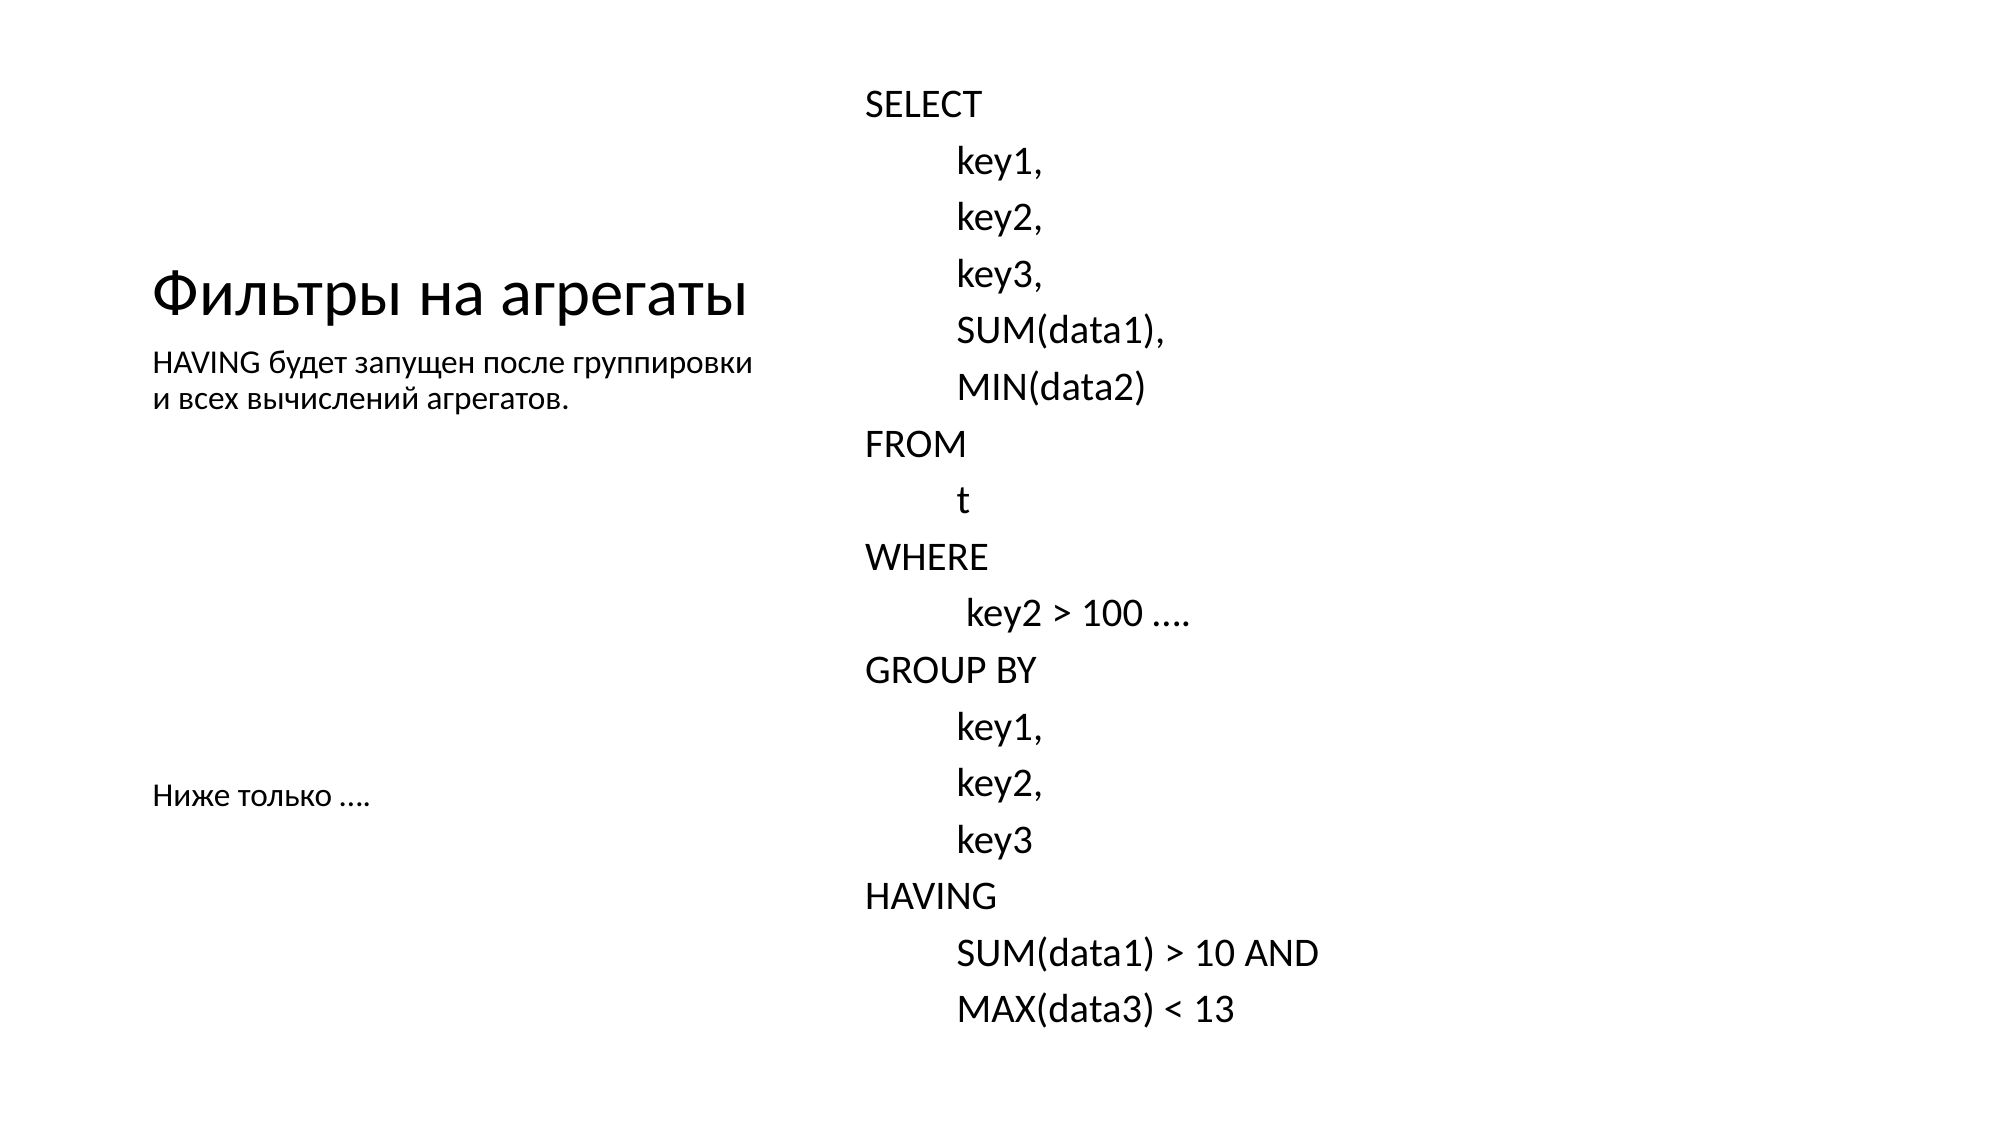

# Фильтры на агрегаты
SELECT
	key1,
	key2,
	key3,
	SUM(data1),
	MIN(data2)
FROM
	t
WHERE
	 key2 > 100 ….
GROUP BY
	key1,
	key2,
	key3
HAVING
	SUM(data1) > 10 AND
	MAX(data3) < 13
HAVING будет запущен после группировки и всех вычислений агрегатов.

Ниже только ….